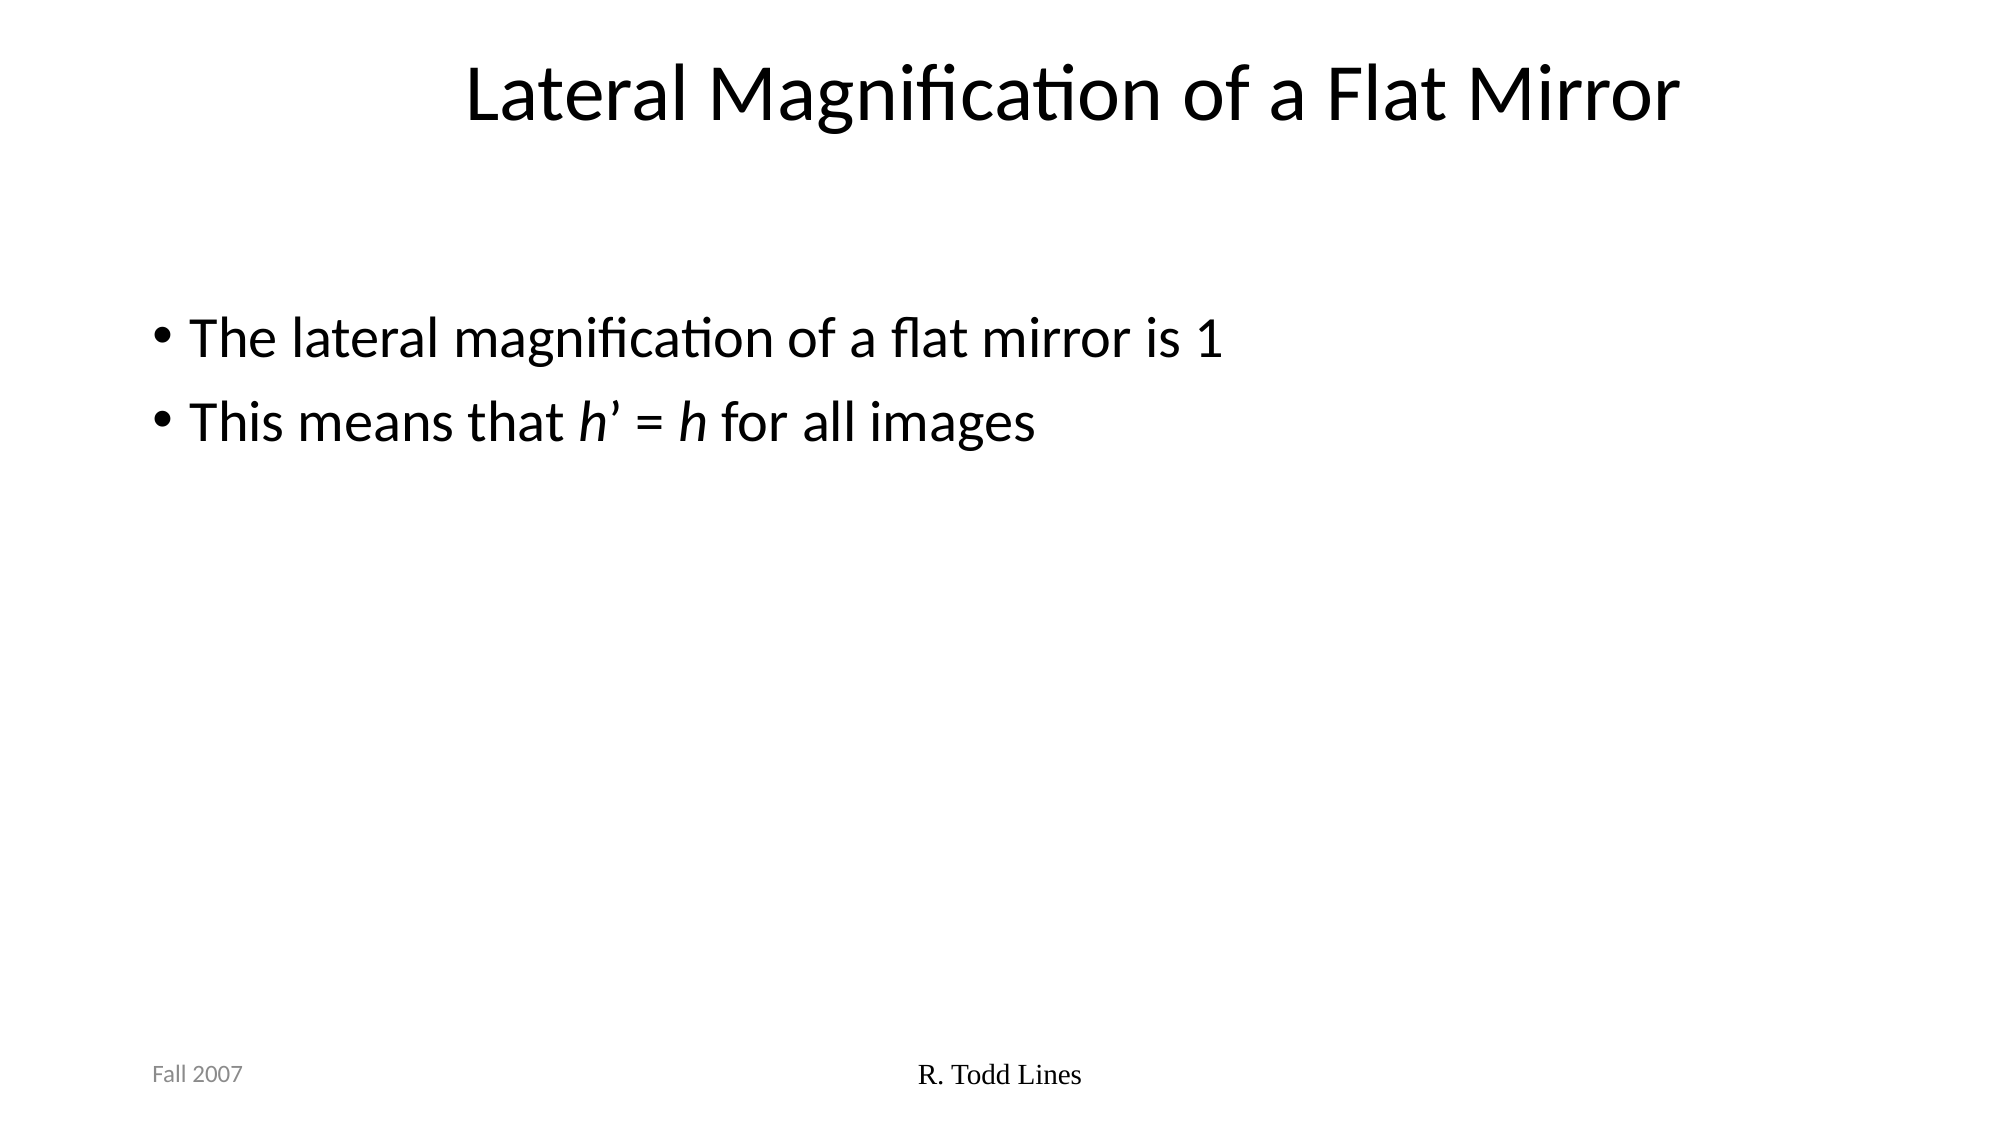

# Lateral Magnification of a Flat Mirror
The lateral magnification of a flat mirror is 1
This means that h’ = h for all images

Fall 2007
R. Todd Lines